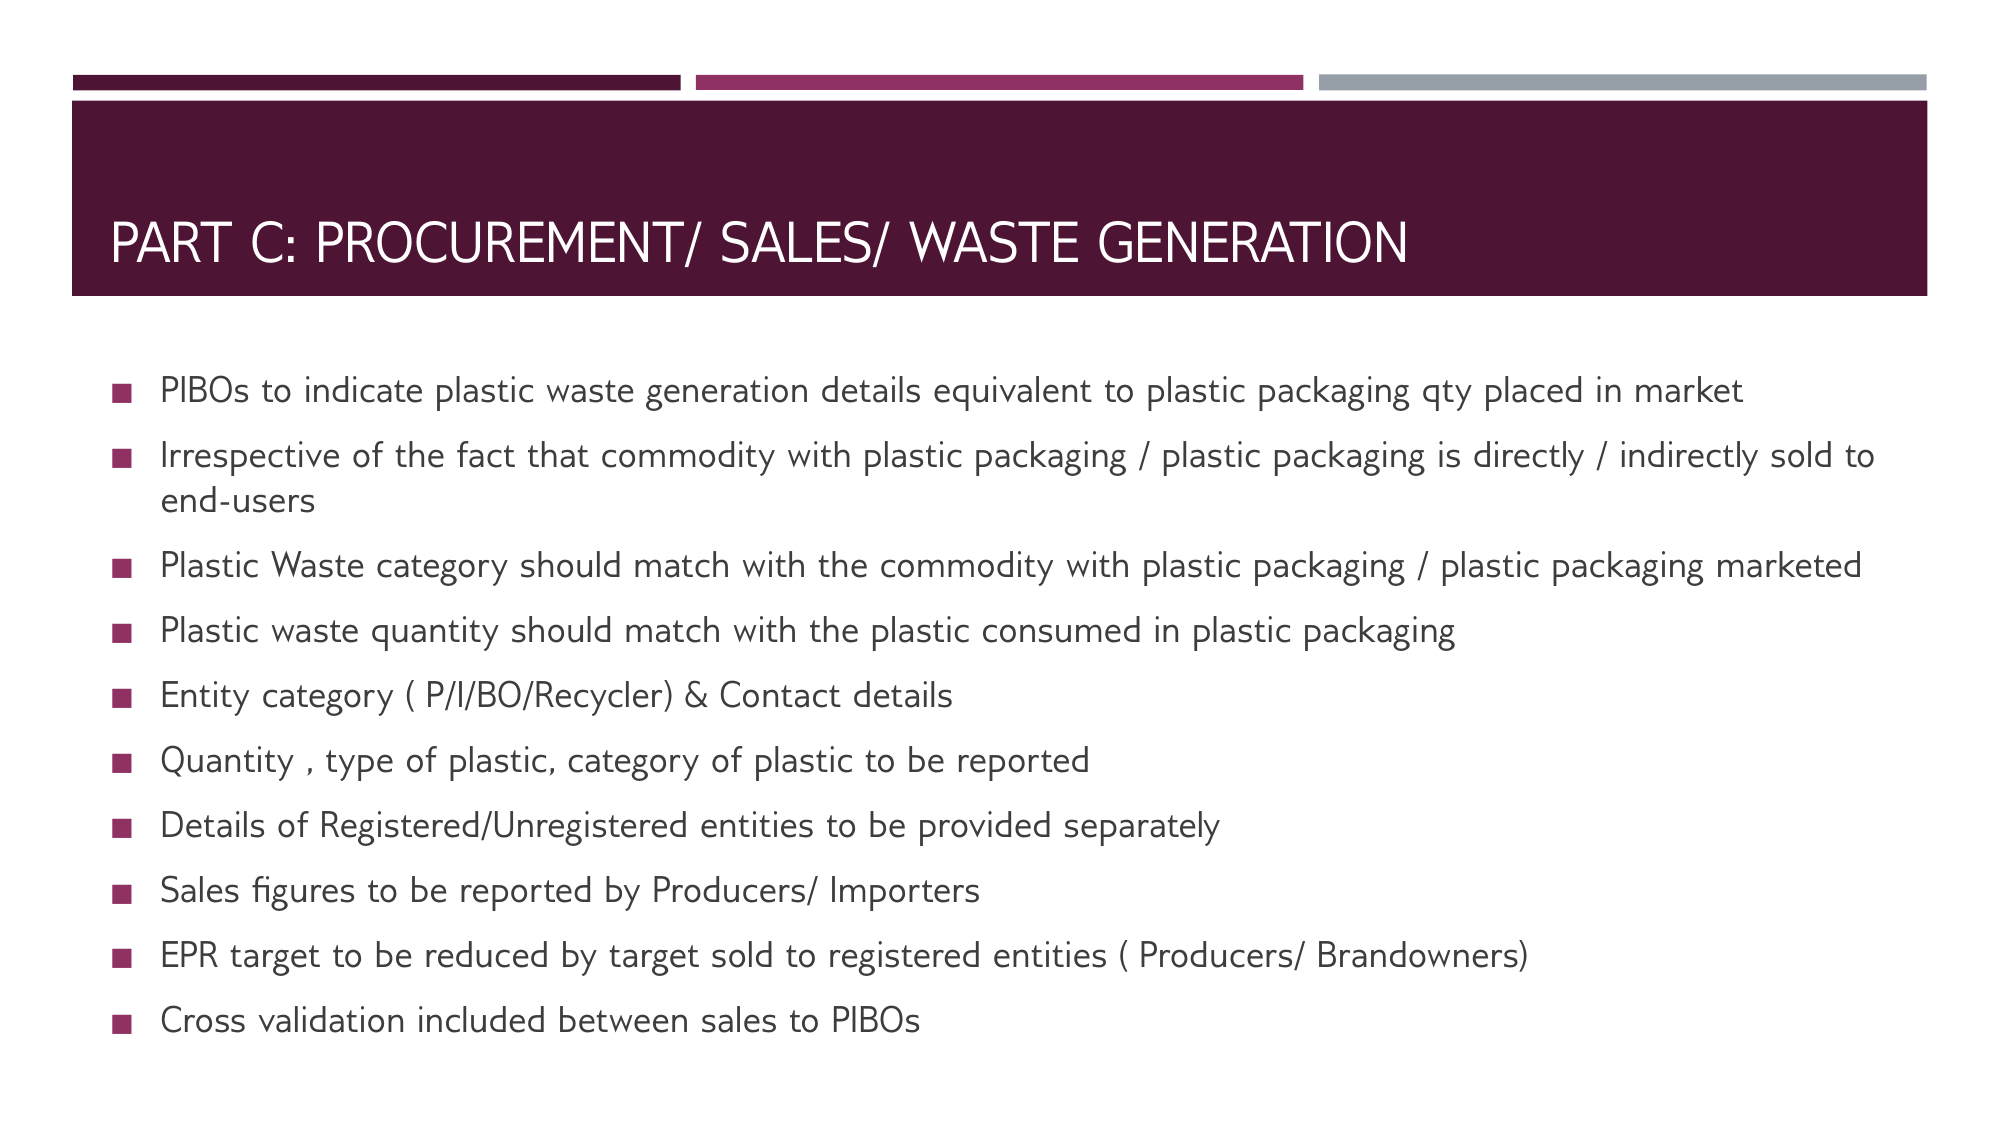

# PART C: PROCUREMENT/ SALES/ WASTE GENERATION
PIBOs to indicate plastic waste generation details equivalent to plastic packaging qty placed in market
Irrespective of the fact that commodity with plastic packaging / plastic packaging is directly / indirectly sold to end-users
Plastic Waste category should match with the commodity with plastic packaging / plastic packaging marketed
Plastic waste quantity should match with the plastic consumed in plastic packaging
Entity category ( P/I/BO/Recycler) & Contact details
Quantity , type of plastic, category of plastic to be reported
Details of Registered/Unregistered entities to be provided separately
Sales figures to be reported by Producers/ Importers
EPR target to be reduced by target sold to registered entities ( Producers/ Brandowners)
Cross validation included between sales to PIBOs